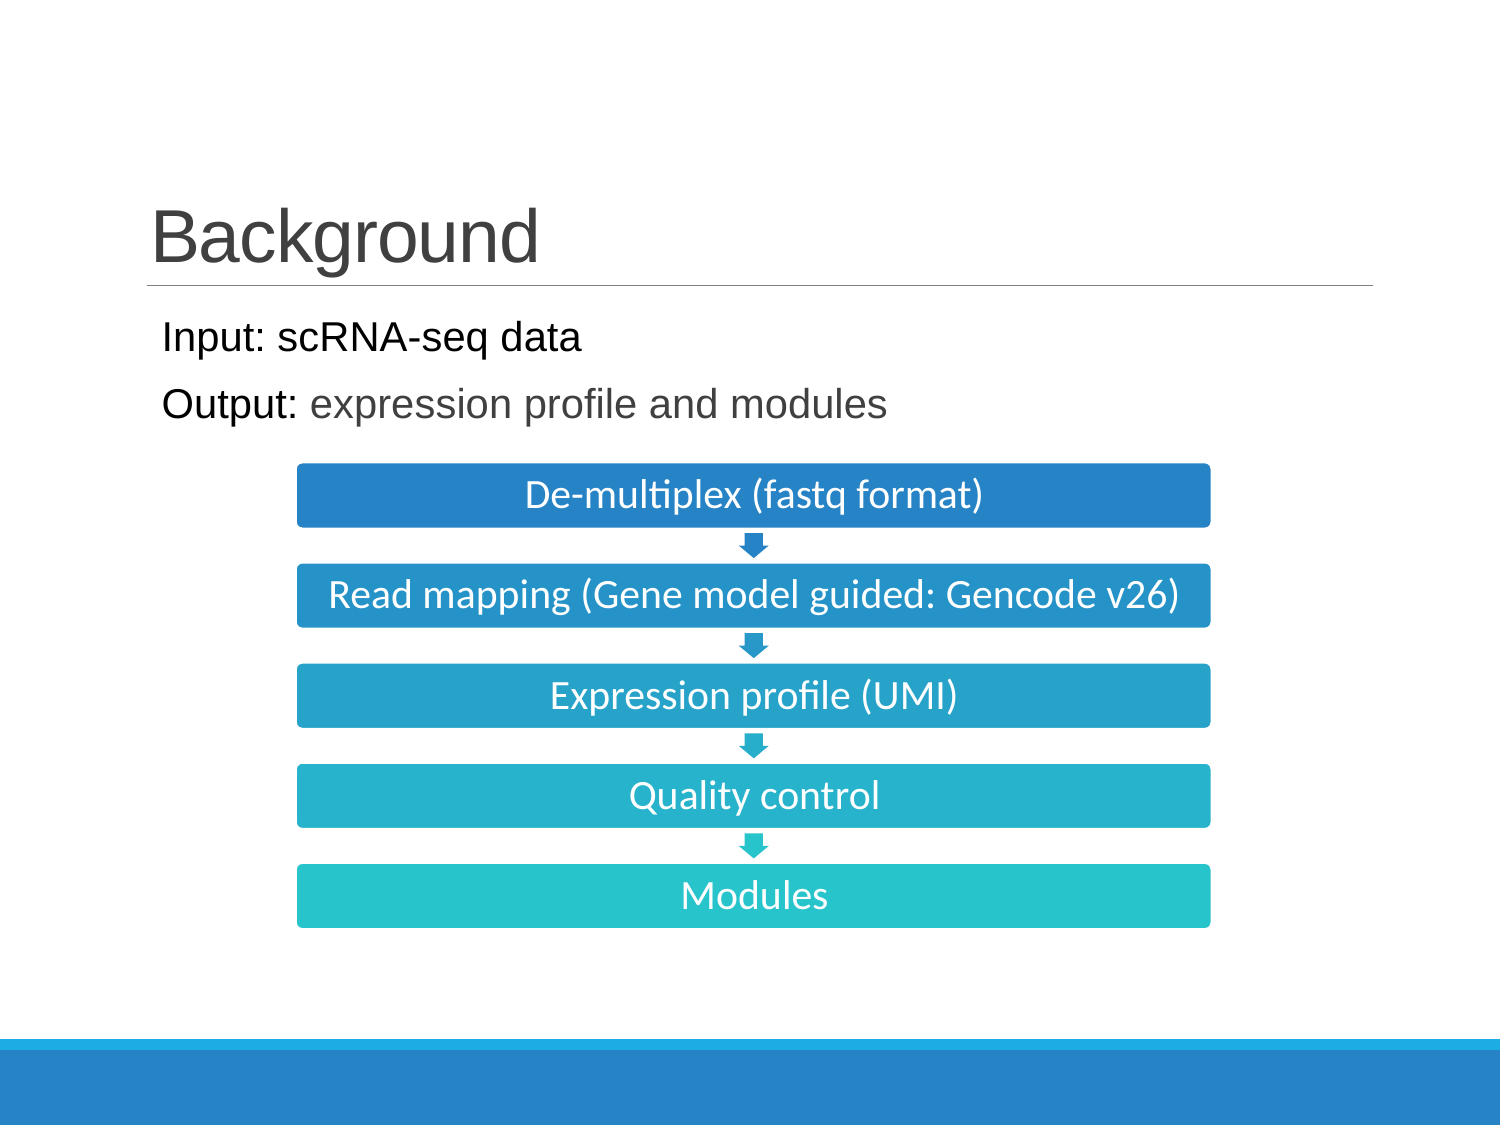

# Background
Input: scRNA-seq data
Output: expression profile and modules

De-multiplex (fastq format)

Read mapping (Gene model guided: Gencode v26)

Expression profile (UMI)

Quality control

Modules